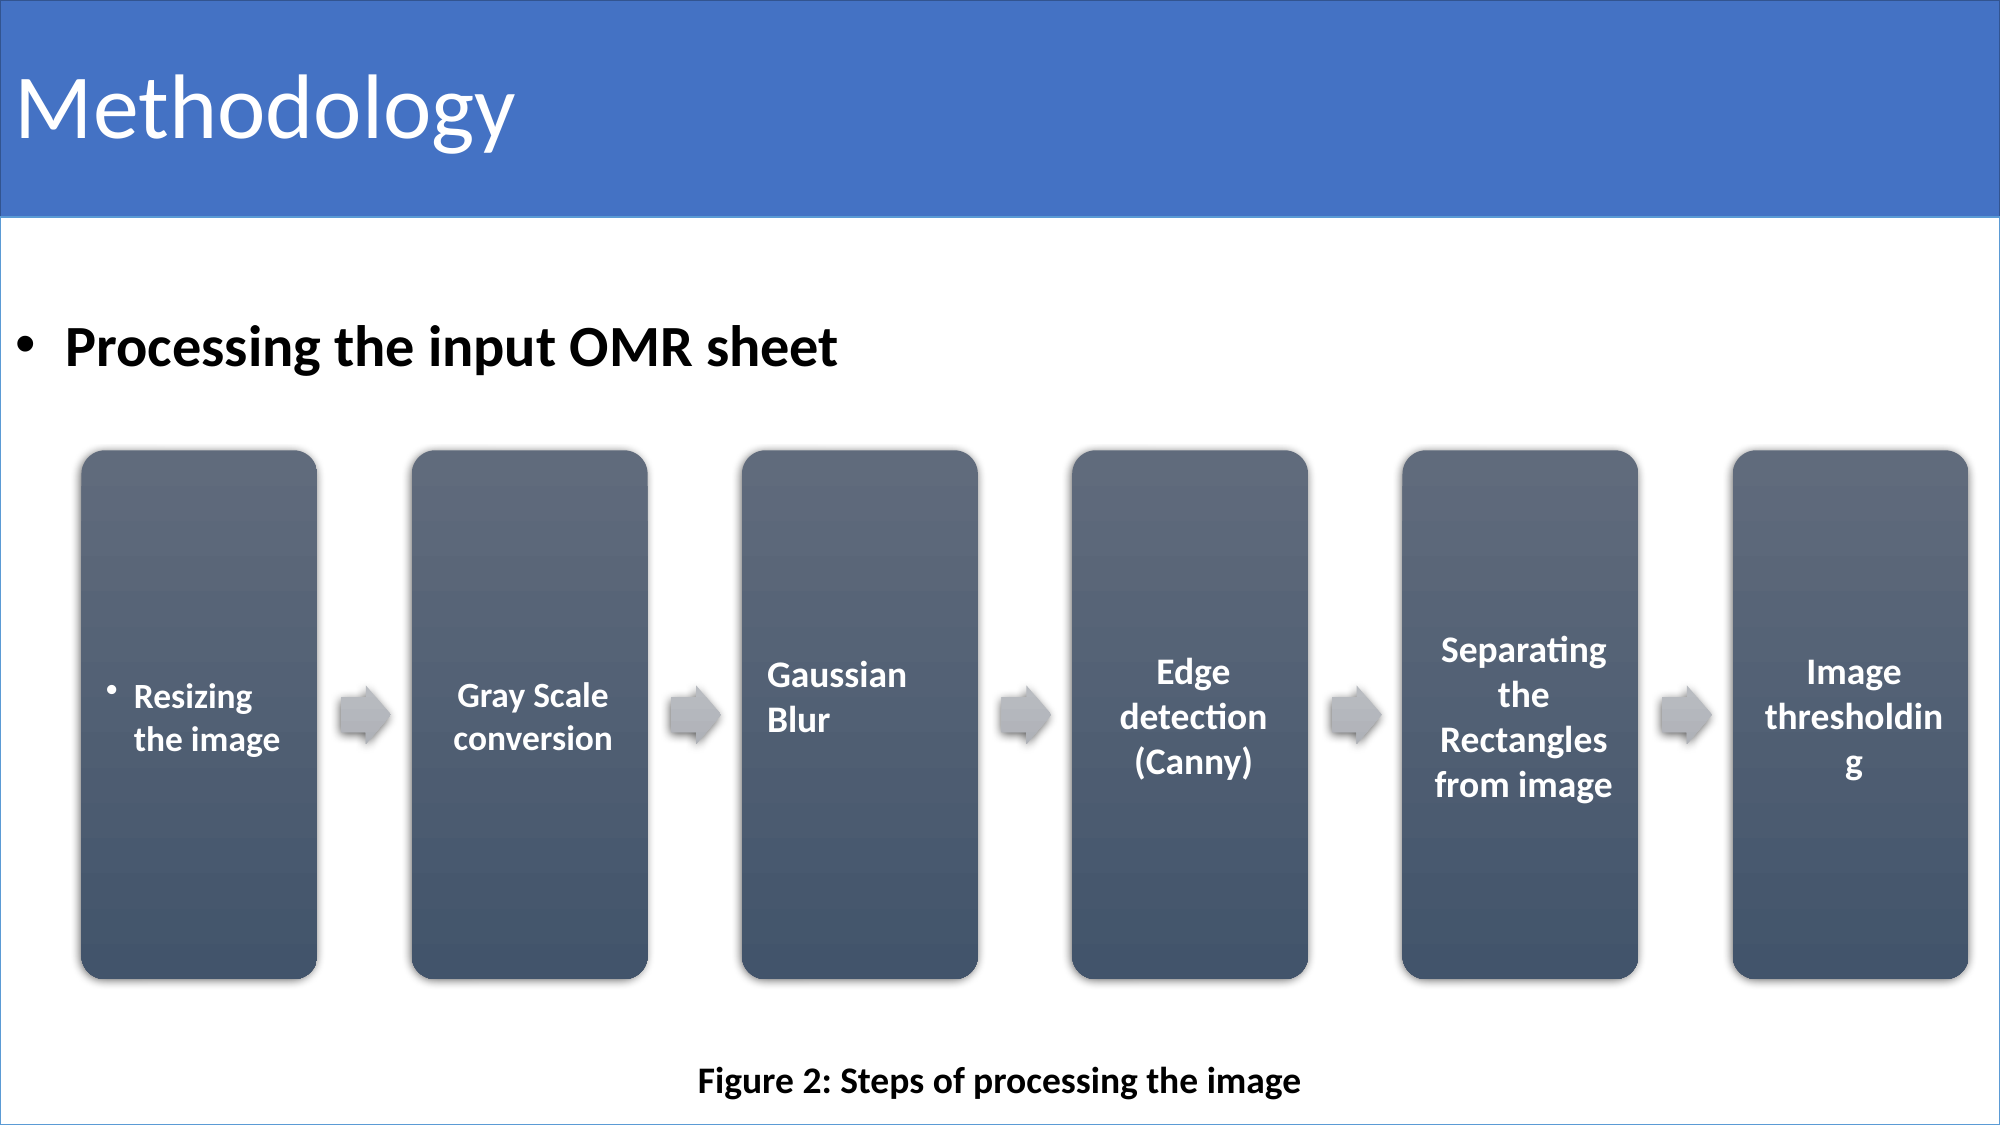

# Methodology

 Processing the input OMR sheet

Resizing the image

Gray Scale conversion

Gaussian Blur

Edge detection (Canny)

Separating the Rectangles from image

Image thresholding
8
Figure 2: Steps of processing the image